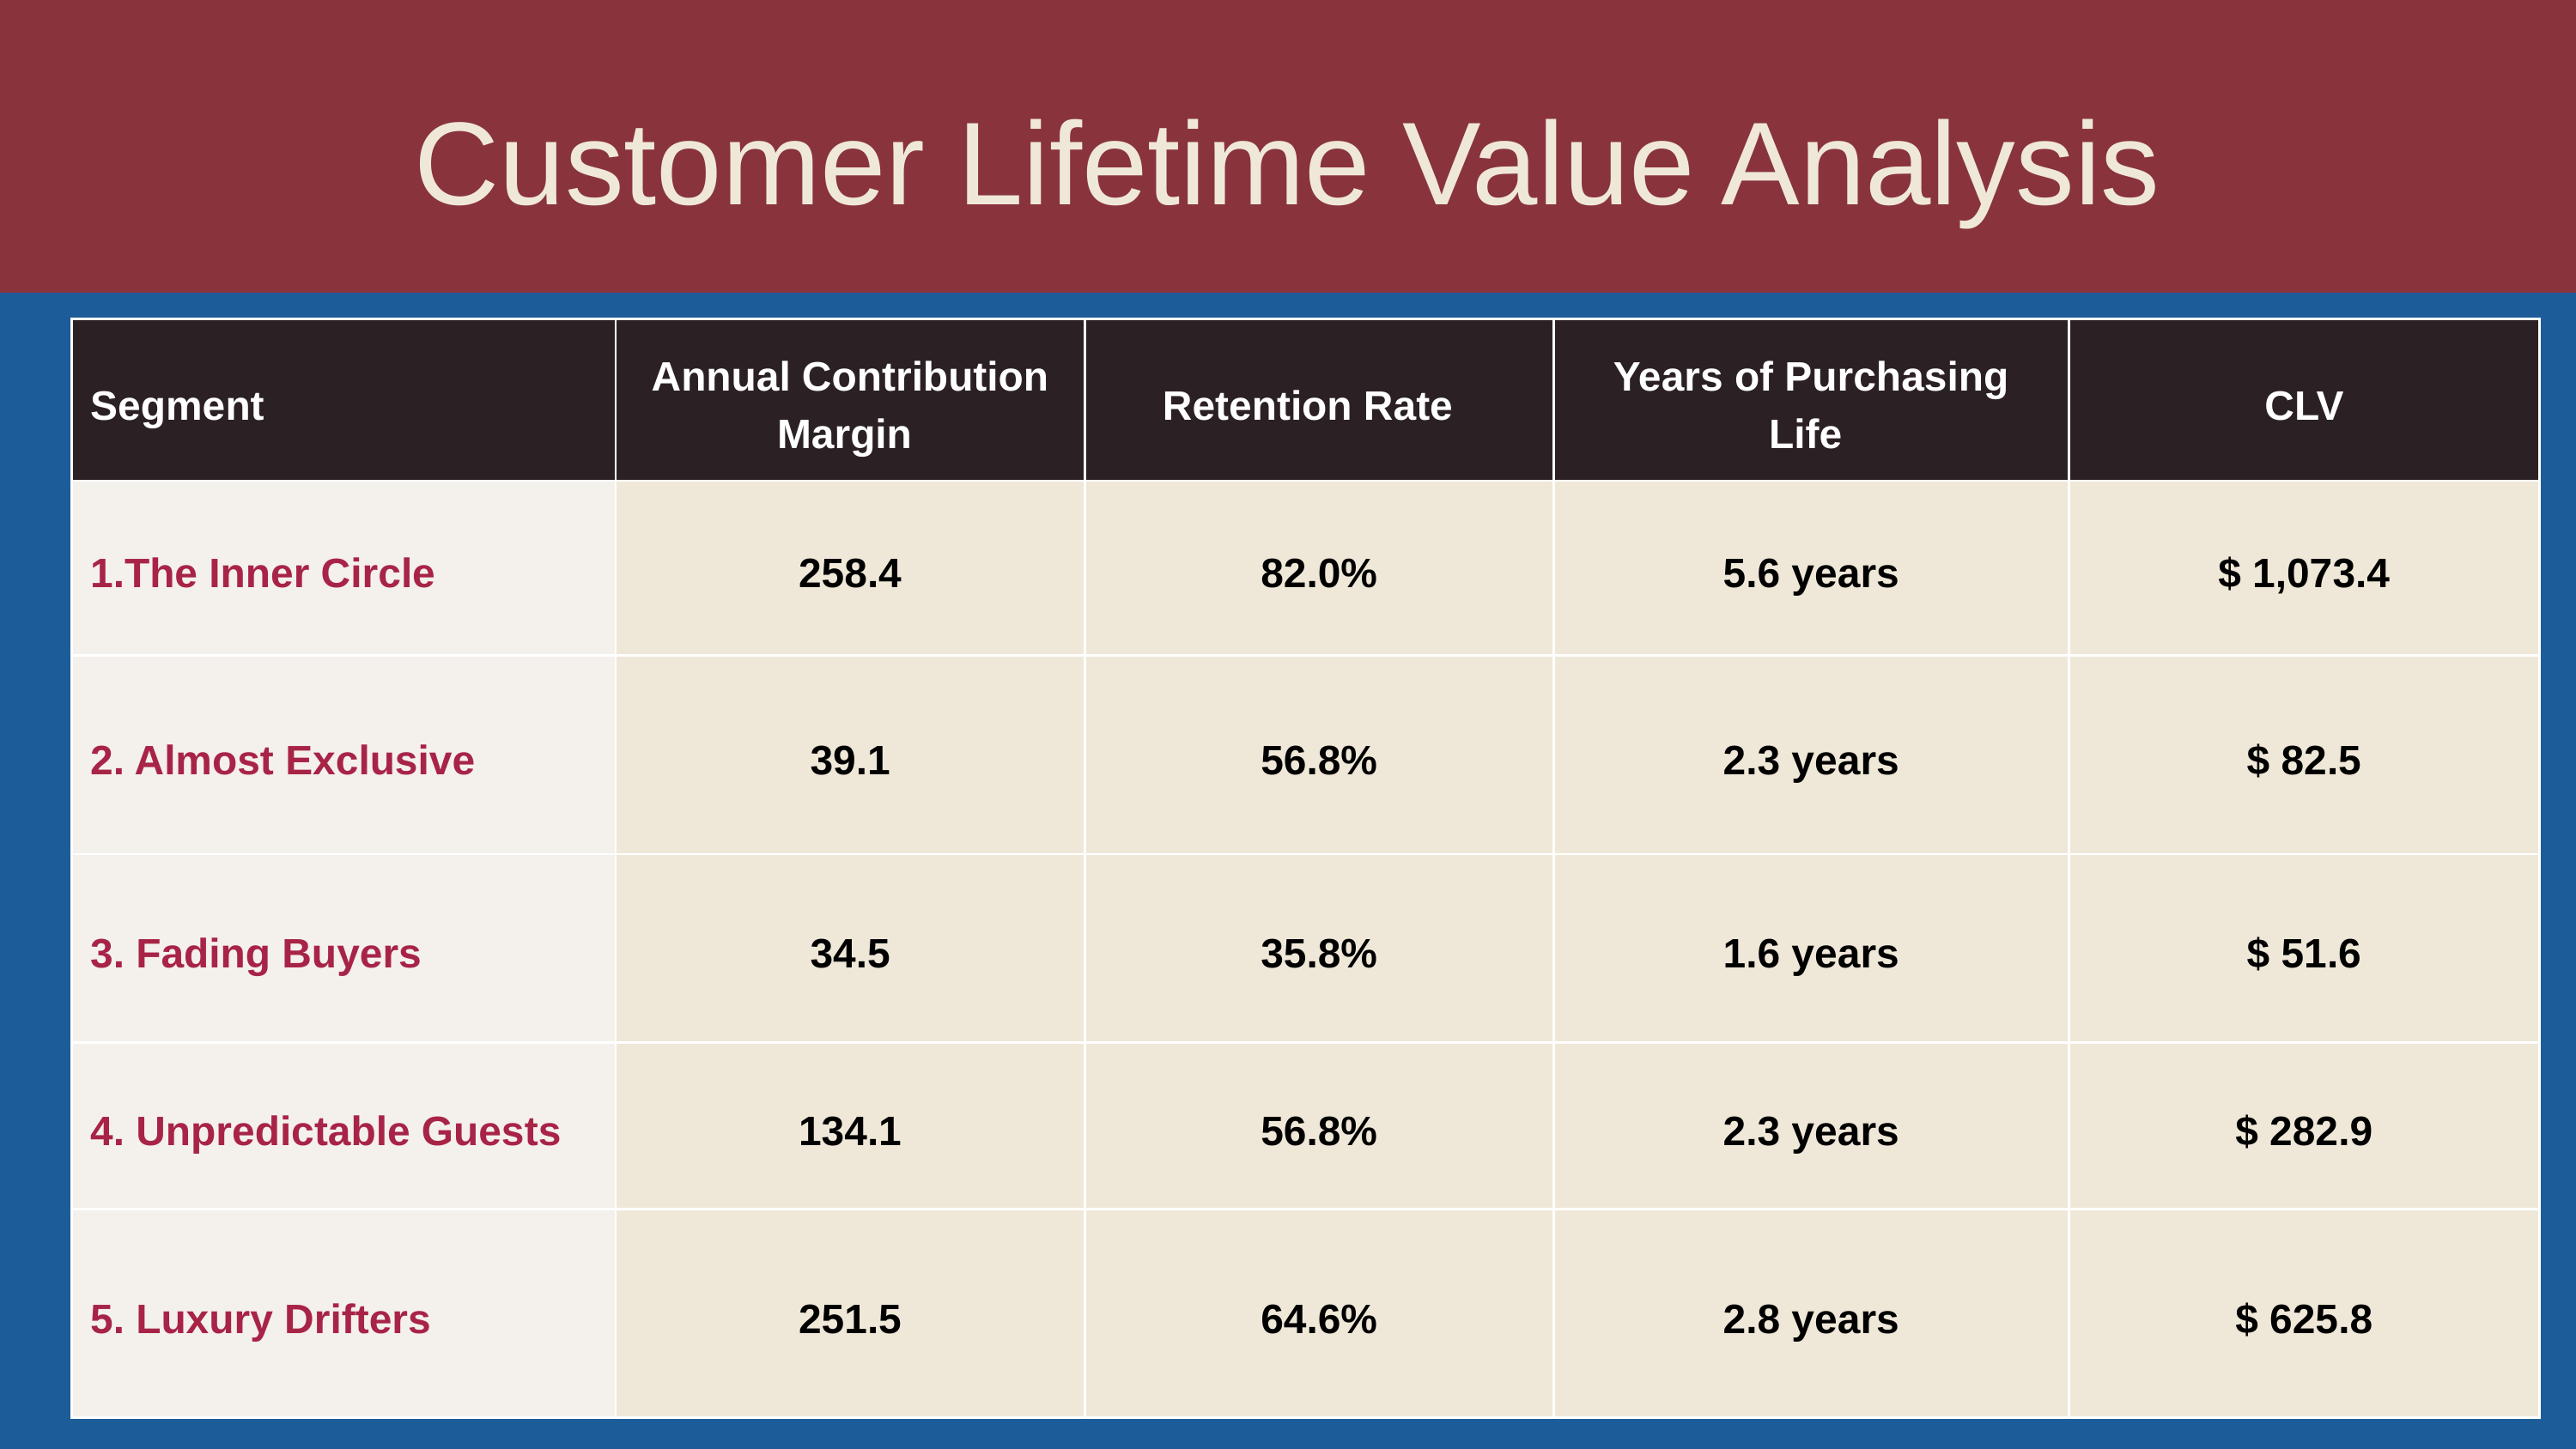

Customer Lifetime Value Analysis
| Segment | Annual Contribution Margin | Retention Rate | Years of Purchasing Life | CLV |
| --- | --- | --- | --- | --- |
| 1.The Inner Circle | 258.4 | 82.0% | 5.6 years | $ 1,073.4 |
| 2. Almost Exclusive | 39.1 | 56.8% | 2.3 years | $ 82.5 |
| 3. Fading Buyers | 34.5 | 35.8% | 1.6 years | $ 51.6 |
| 4. Unpredictable Guests | 134.1 | 56.8% | 2.3 years | $ 282.9 |
| 5. Luxury Drifters | 251.5 | 64.6% | 2.8 years | $ 625.8 |